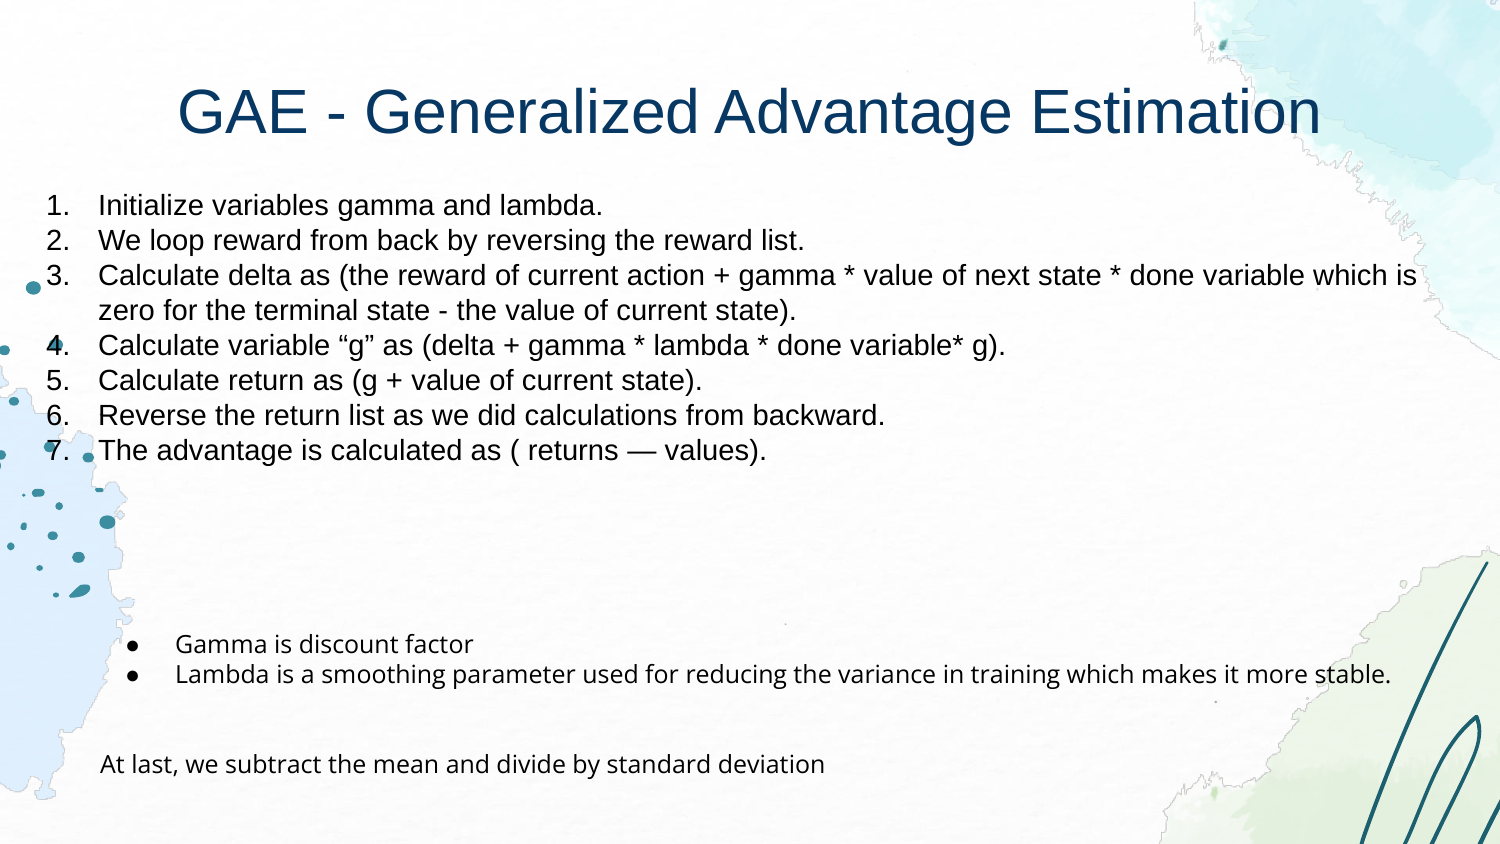

# GAE - Generalized Advantage Estimation
Initialize variables gamma and lambda.
We loop reward from back by reversing the reward list.
Calculate delta as (the reward of current action + gamma * value of next state * done variable which is zero for the terminal state - the value of current state).
Calculate variable “g” as (delta + gamma * lambda * done variable* g).
Calculate return as (g + value of current state).
Reverse the return list as we did calculations from backward.
The advantage is calculated as ( returns — values).
Gamma is discount factor
Lambda is a smoothing parameter used for reducing the variance in training which makes it more stable.

At last, we subtract the mean and divide by standard deviation